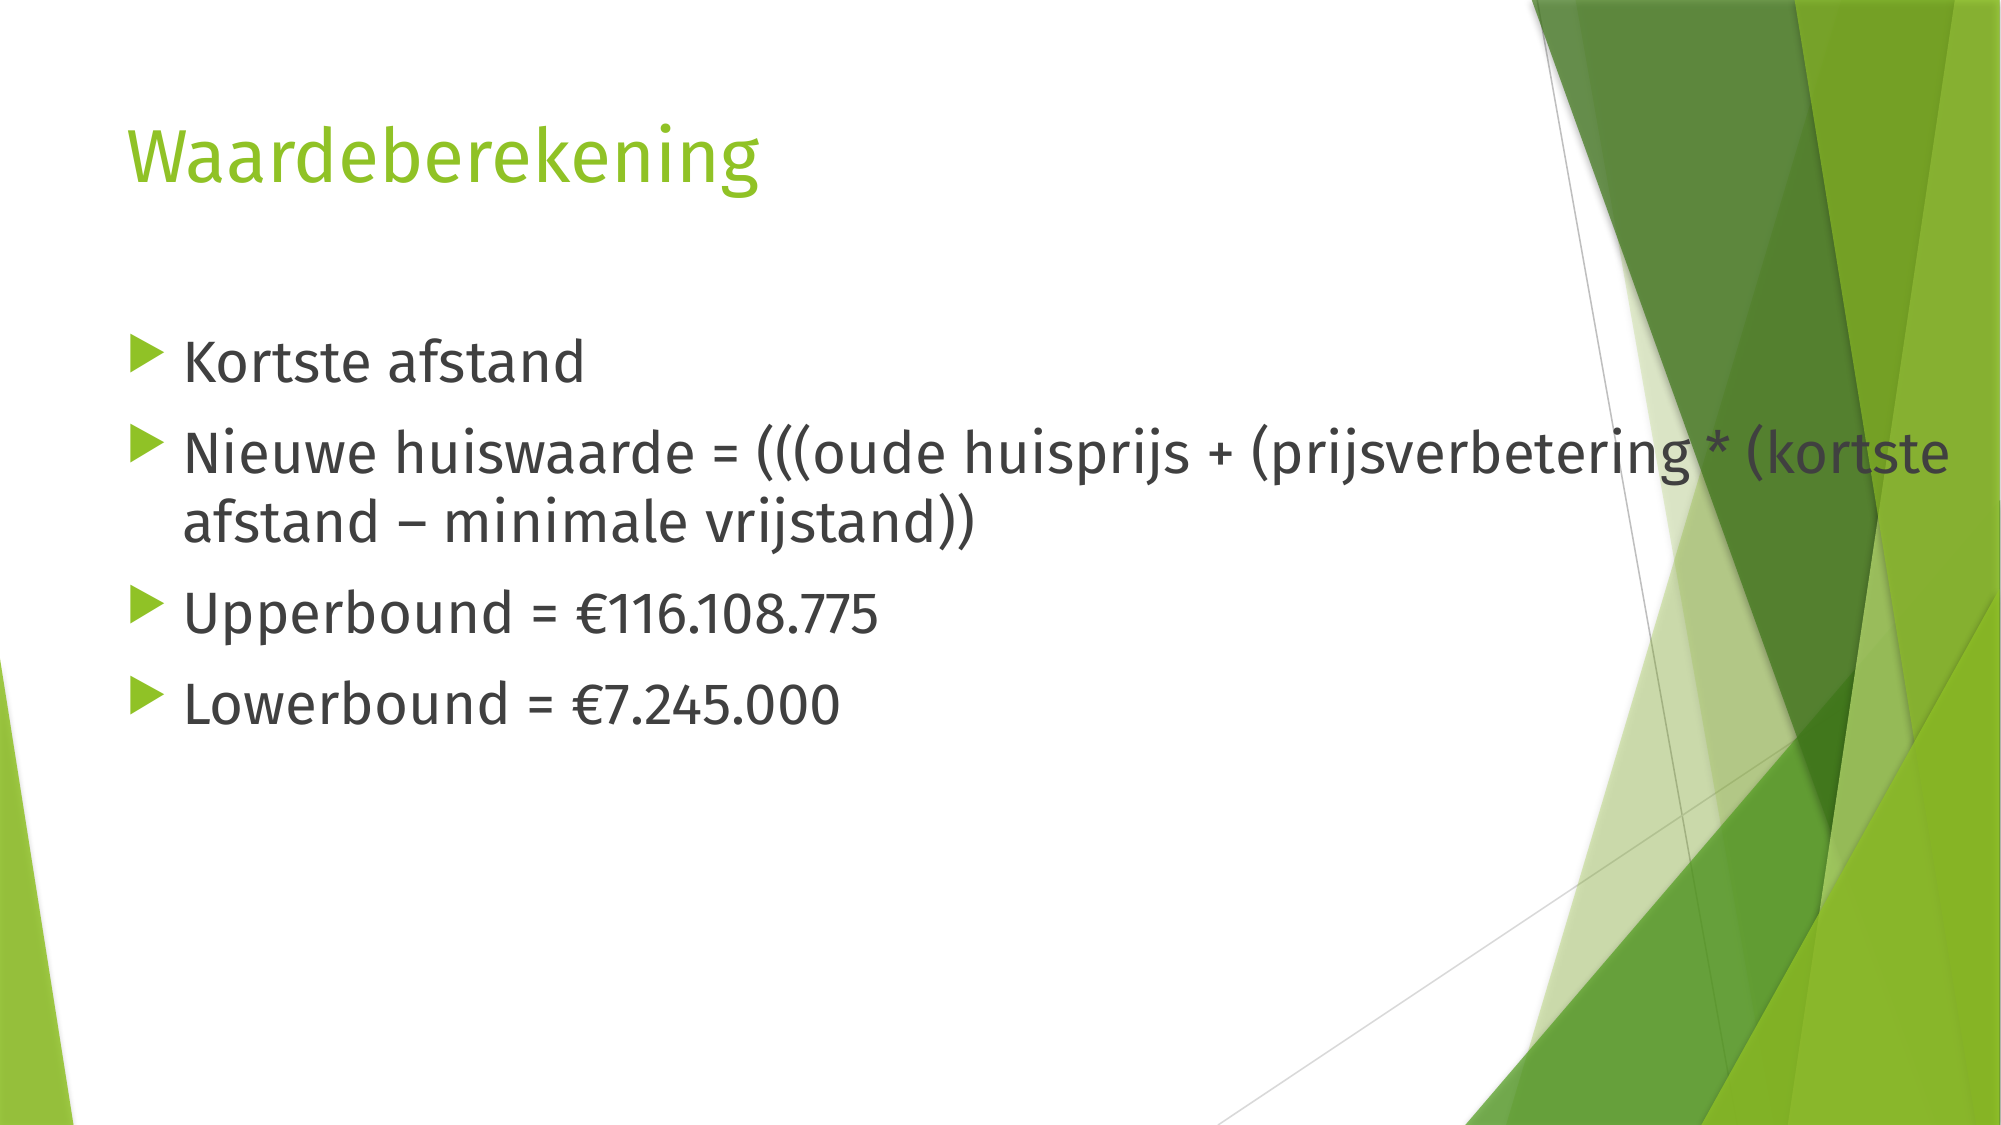

# Waardeberekening
Kortste afstand
Nieuwe huiswaarde = (((oude huisprijs + (prijsverbetering * (kortste afstand – minimale vrijstand))
Upperbound = €116.108.775
Lowerbound = €7.245.000